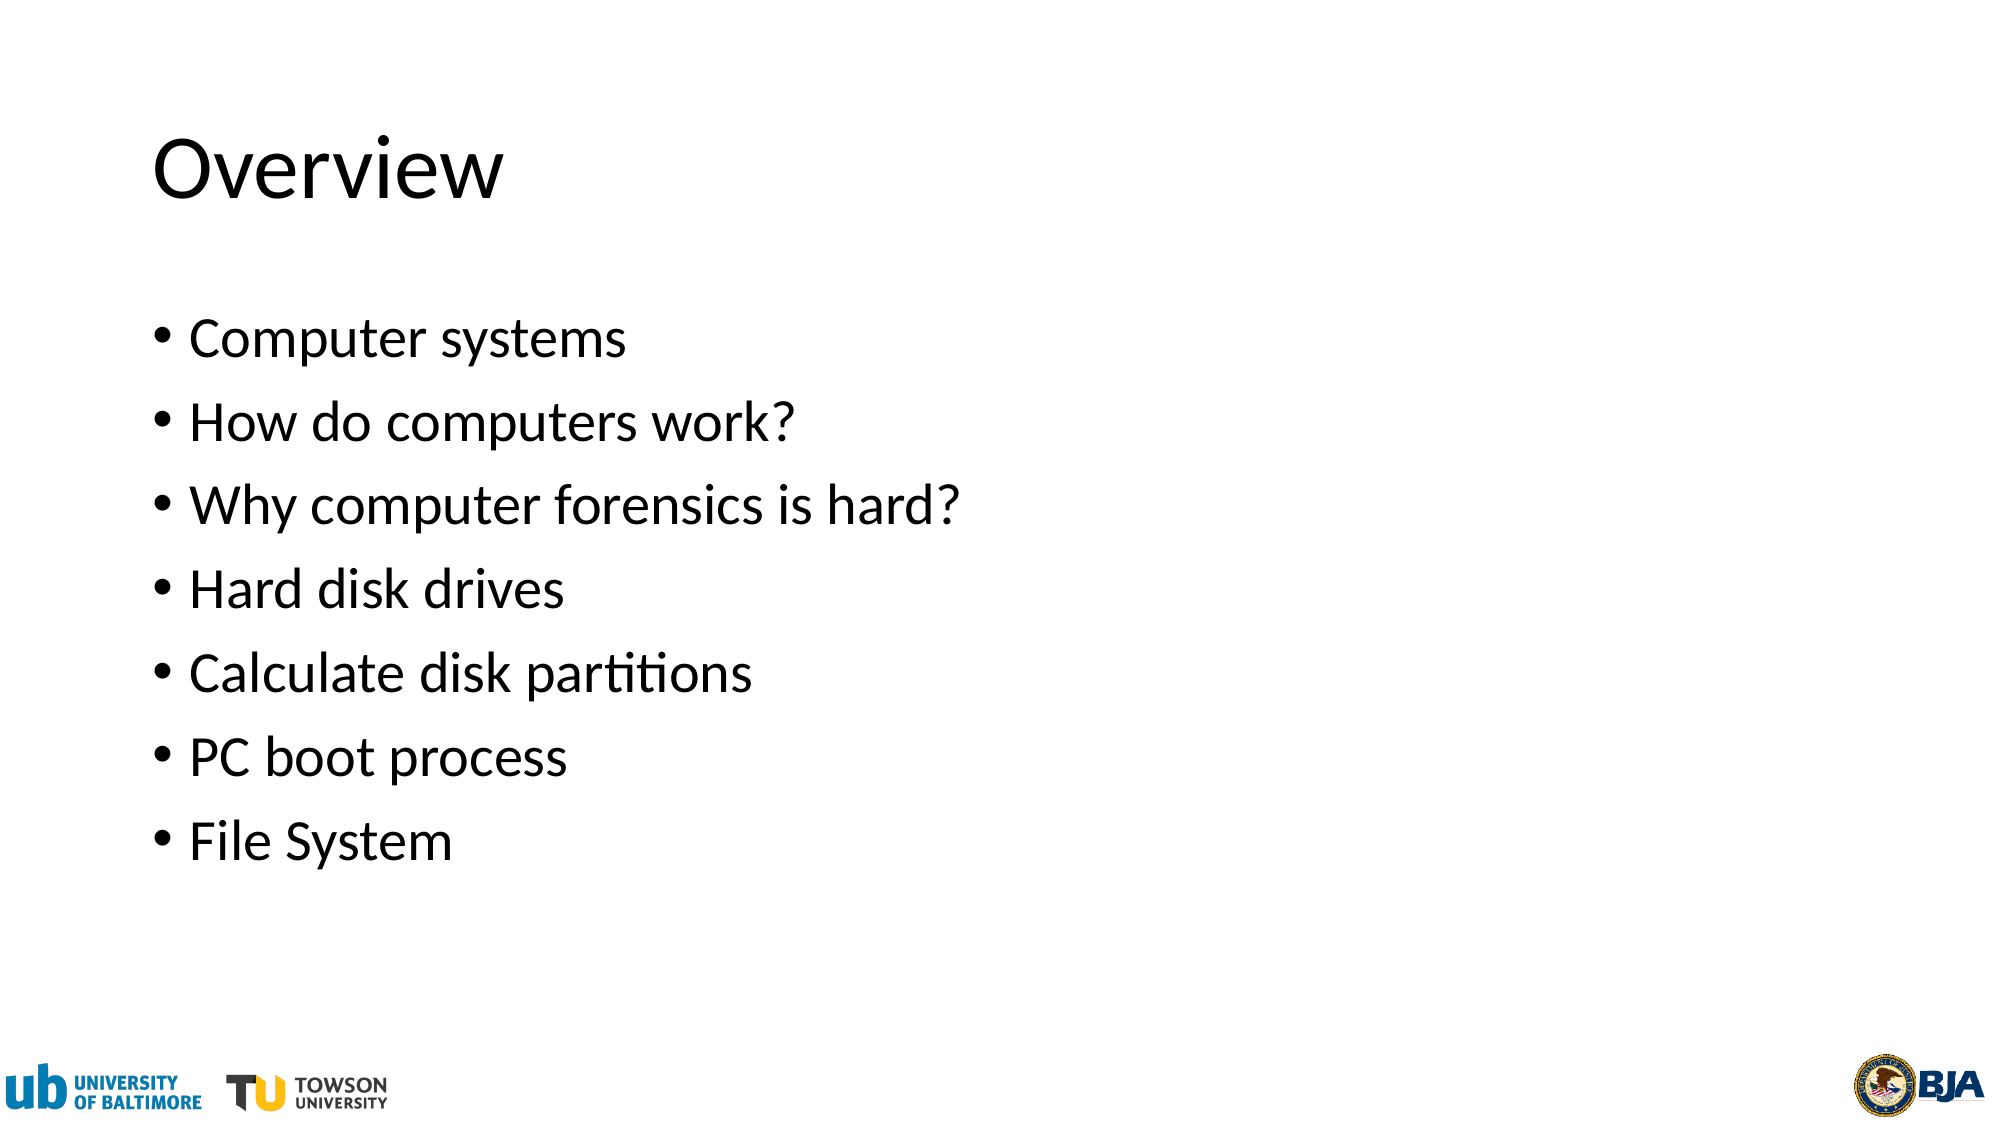

# Overview
Computer systems
How do computers work?
Why computer forensics is hard?
Hard disk drives
Calculate disk partitions
PC boot process
File System